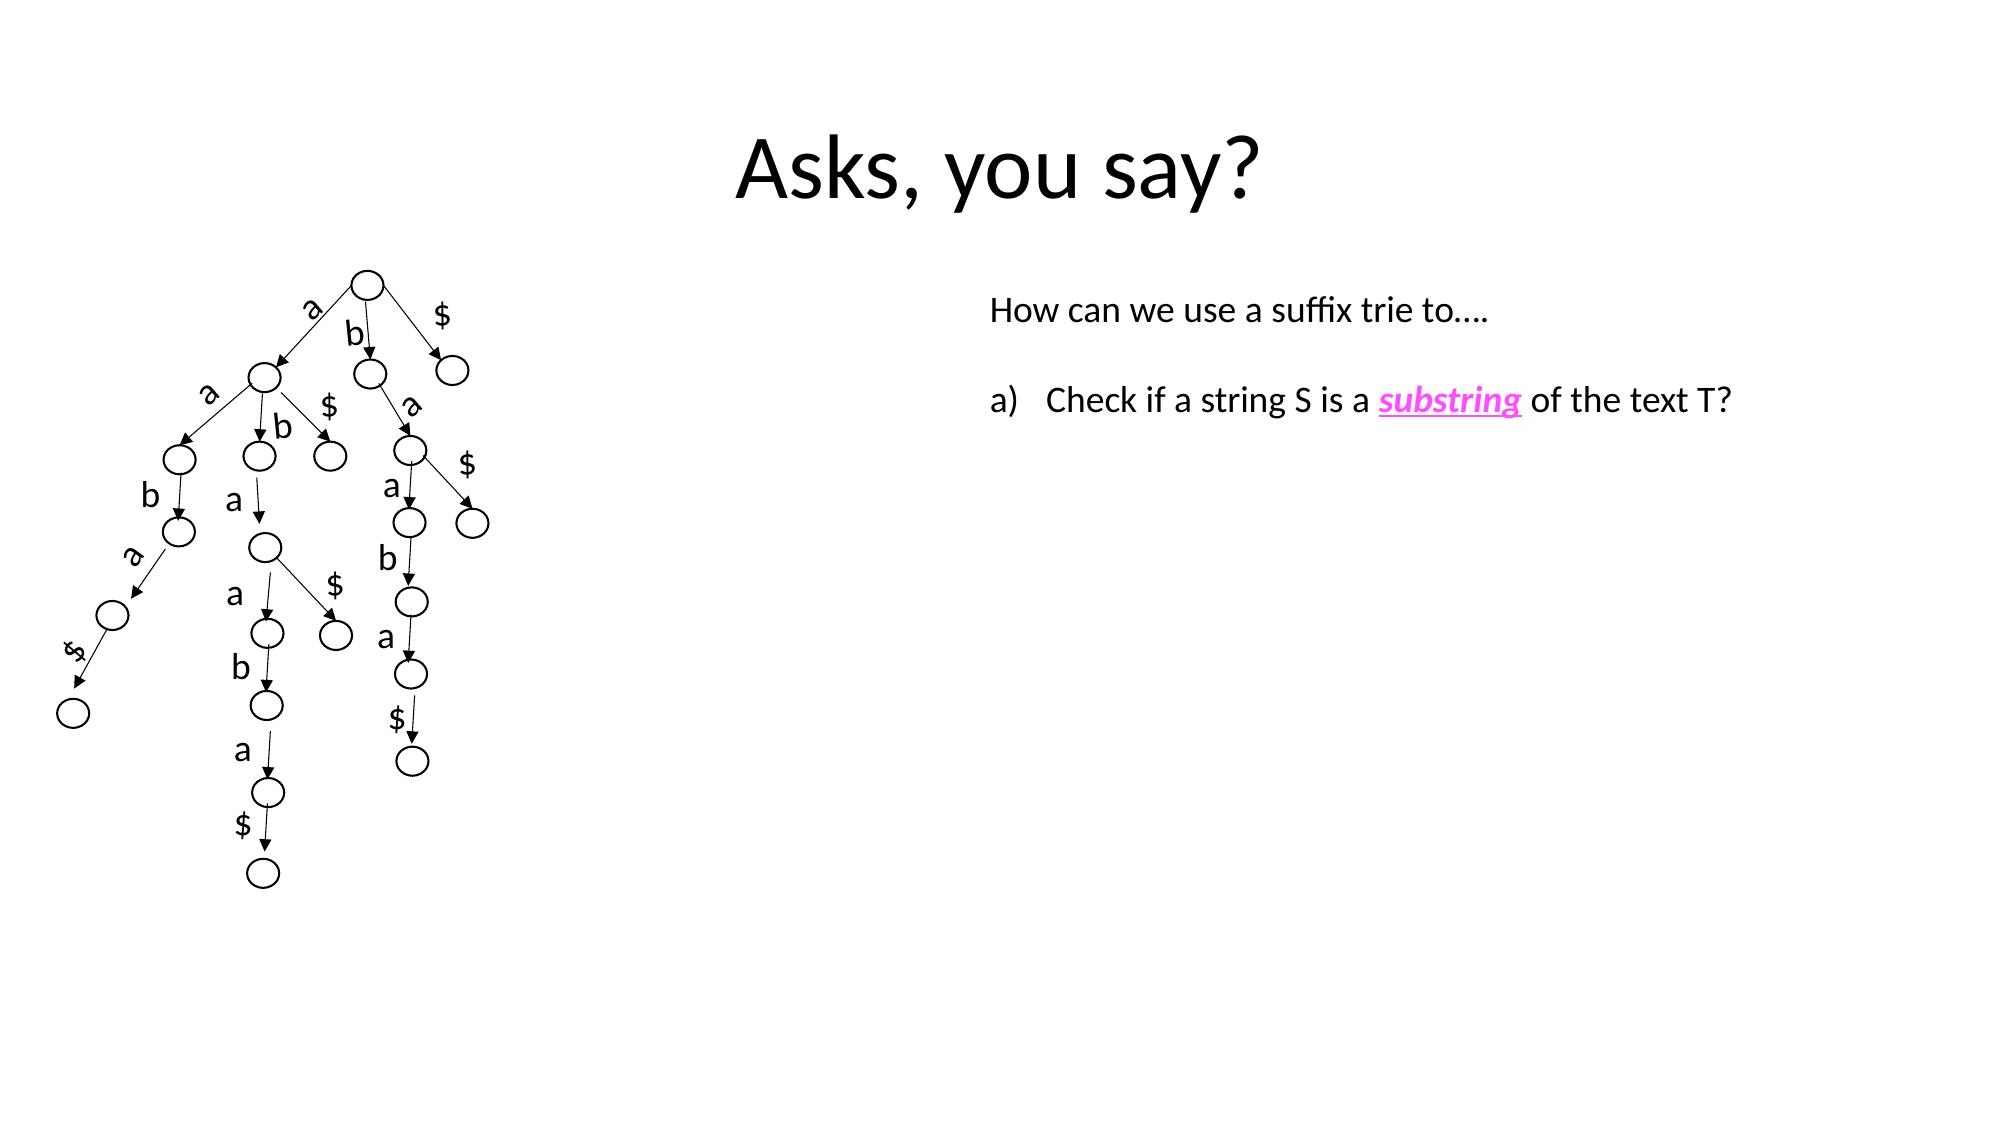

# Asks, you say?
a

How can we use a suffix trie to….

Check if a string S is a substring of the text T?

$
b
a

a
$
b
$

a
b
a

a
b

$
a

a
$

b

$

a

$